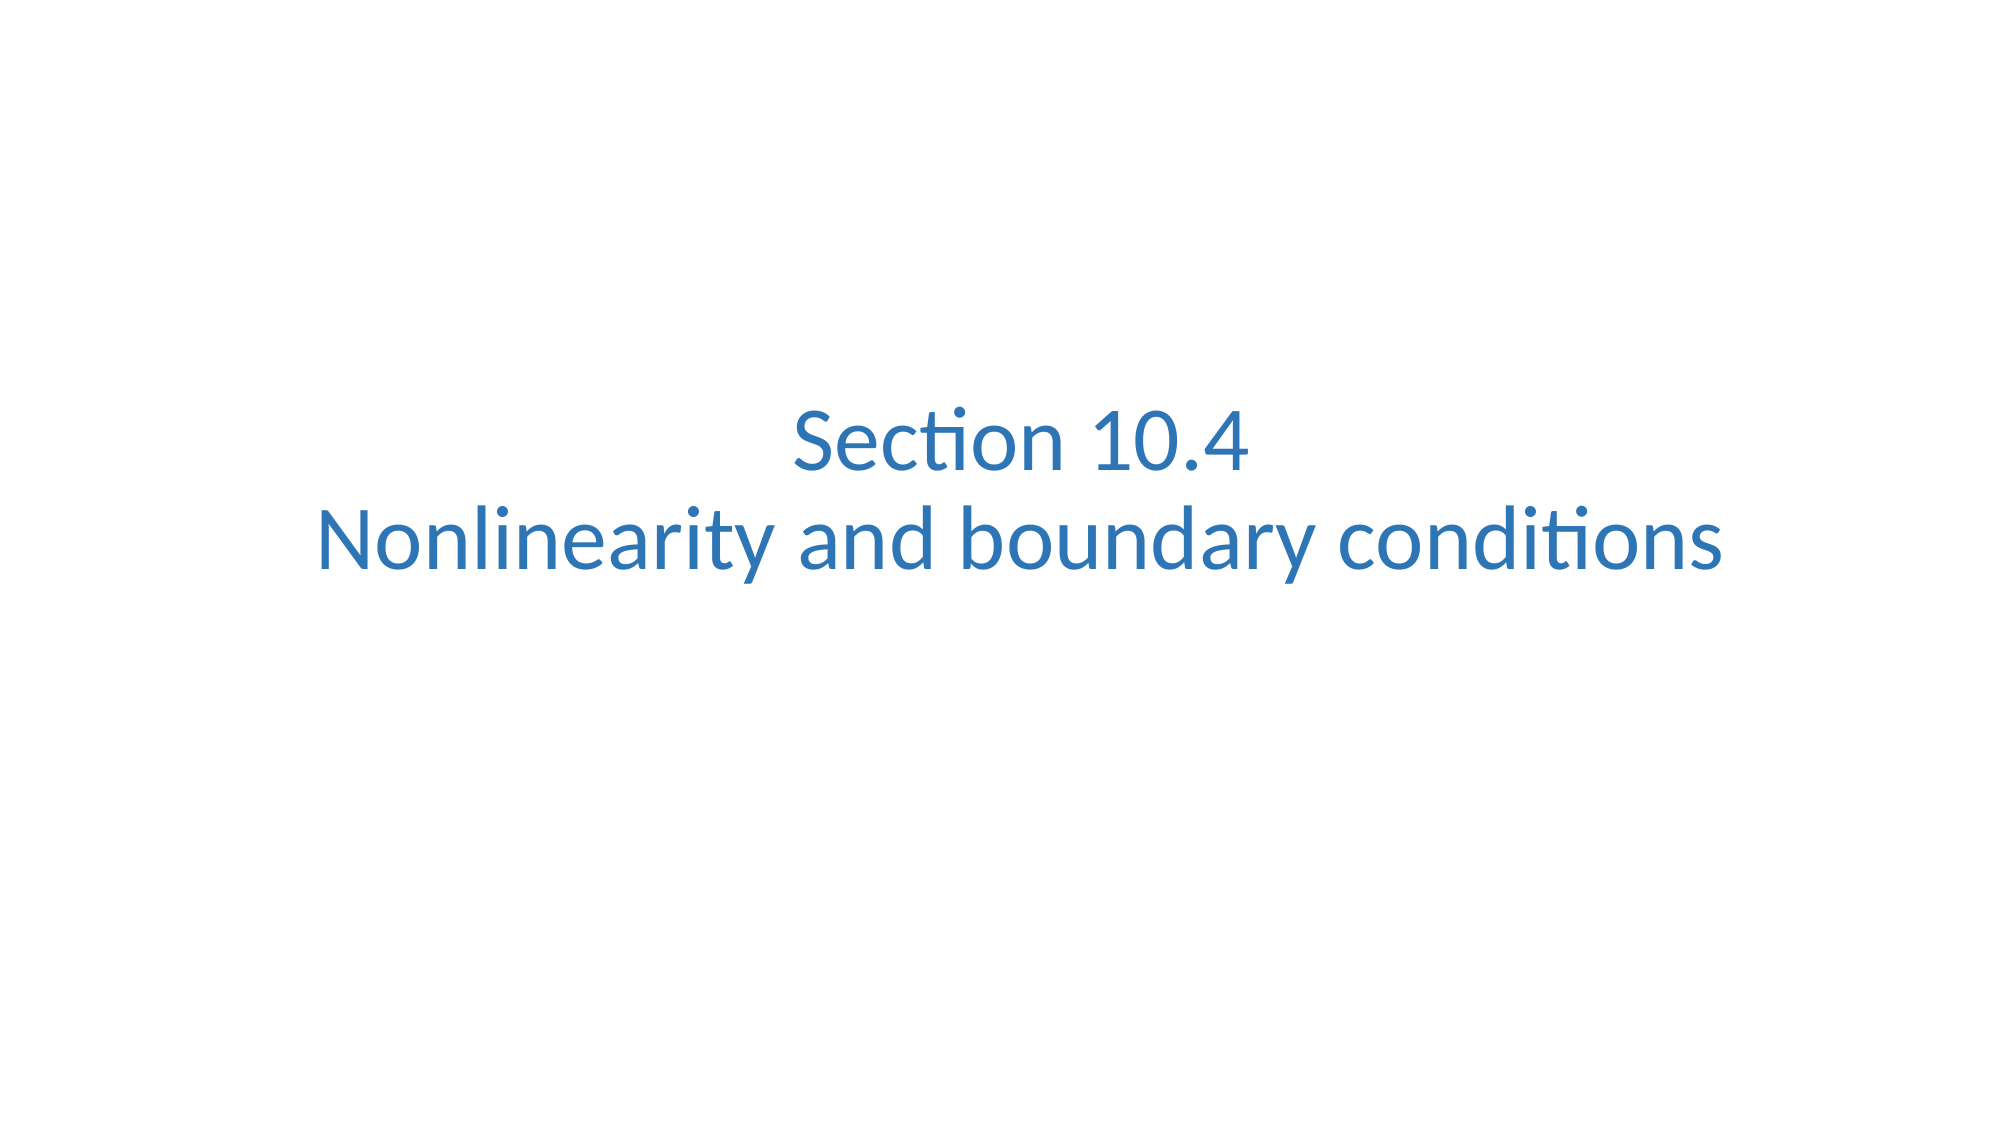

# Section 10.4 Nonlinearity and boundary conditions